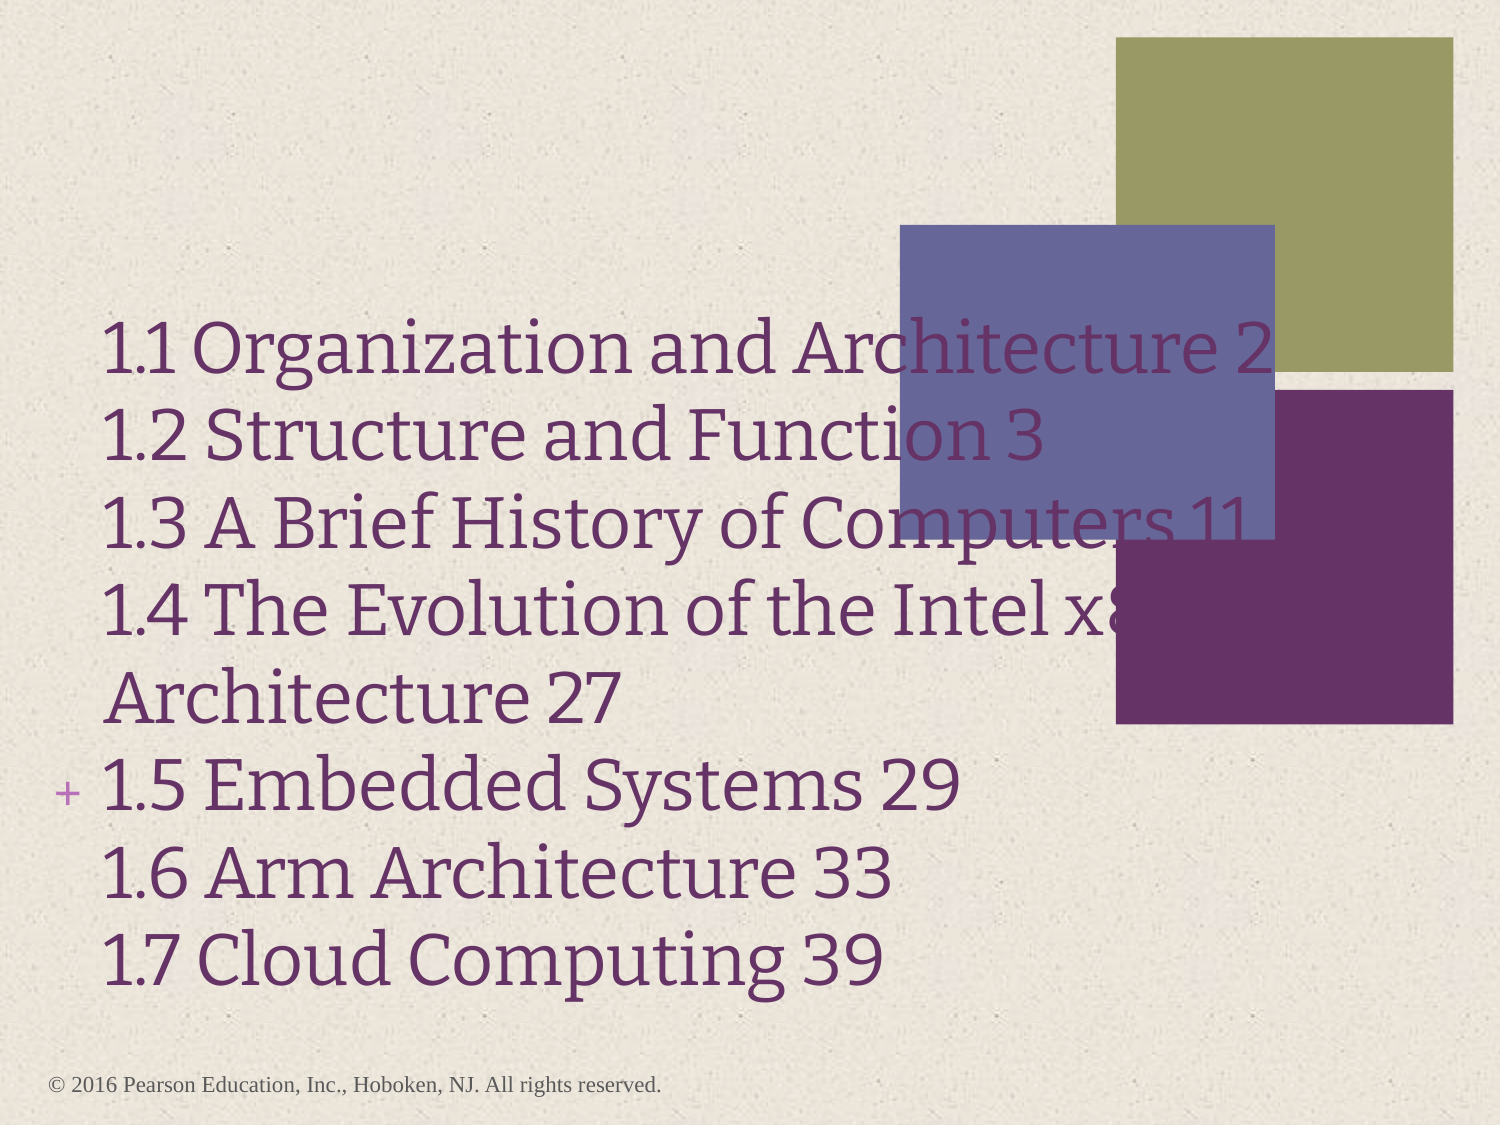

4
# 1.1 Organization and Architecture 2 1.2 Structure and Function 3 1.3 A Brief History of Computers 11 1.4 The Evolution of the Intel x86 Architecture 27 1.5 Embedded Systems 29 1.6 Arm Architecture 33 1.7 Cloud Computing 39

© 2016 Pearson Education, Inc., Hoboken, NJ. All rights reserved.